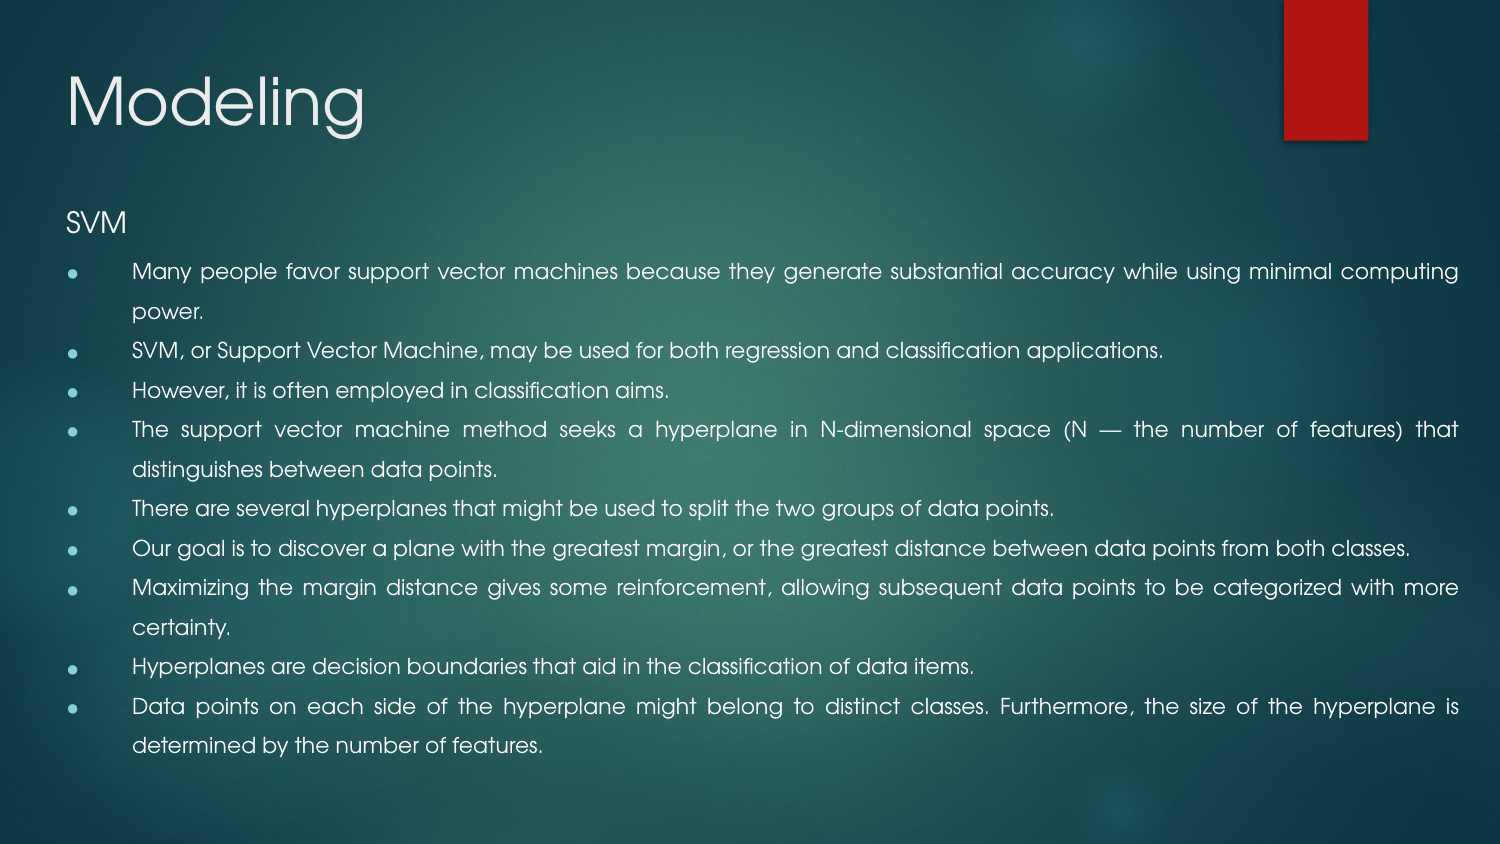

# Modeling
SVM
Many people favor support vector machines because they generate substantial accuracy while using minimal computing power.
SVM, or Support Vector Machine, may be used for both regression and classification applications.
However, it is often employed in classification aims.
The support vector machine method seeks a hyperplane in N-dimensional space (N — the number of features) that distinguishes between data points.
There are several hyperplanes that might be used to split the two groups of data points.
Our goal is to discover a plane with the greatest margin, or the greatest distance between data points from both classes.
Maximizing the margin distance gives some reinforcement, allowing subsequent data points to be categorized with more certainty.
Hyperplanes are decision boundaries that aid in the classification of data items.
Data points on each side of the hyperplane might belong to distinct classes. Furthermore, the size of the hyperplane is determined by the number of features.